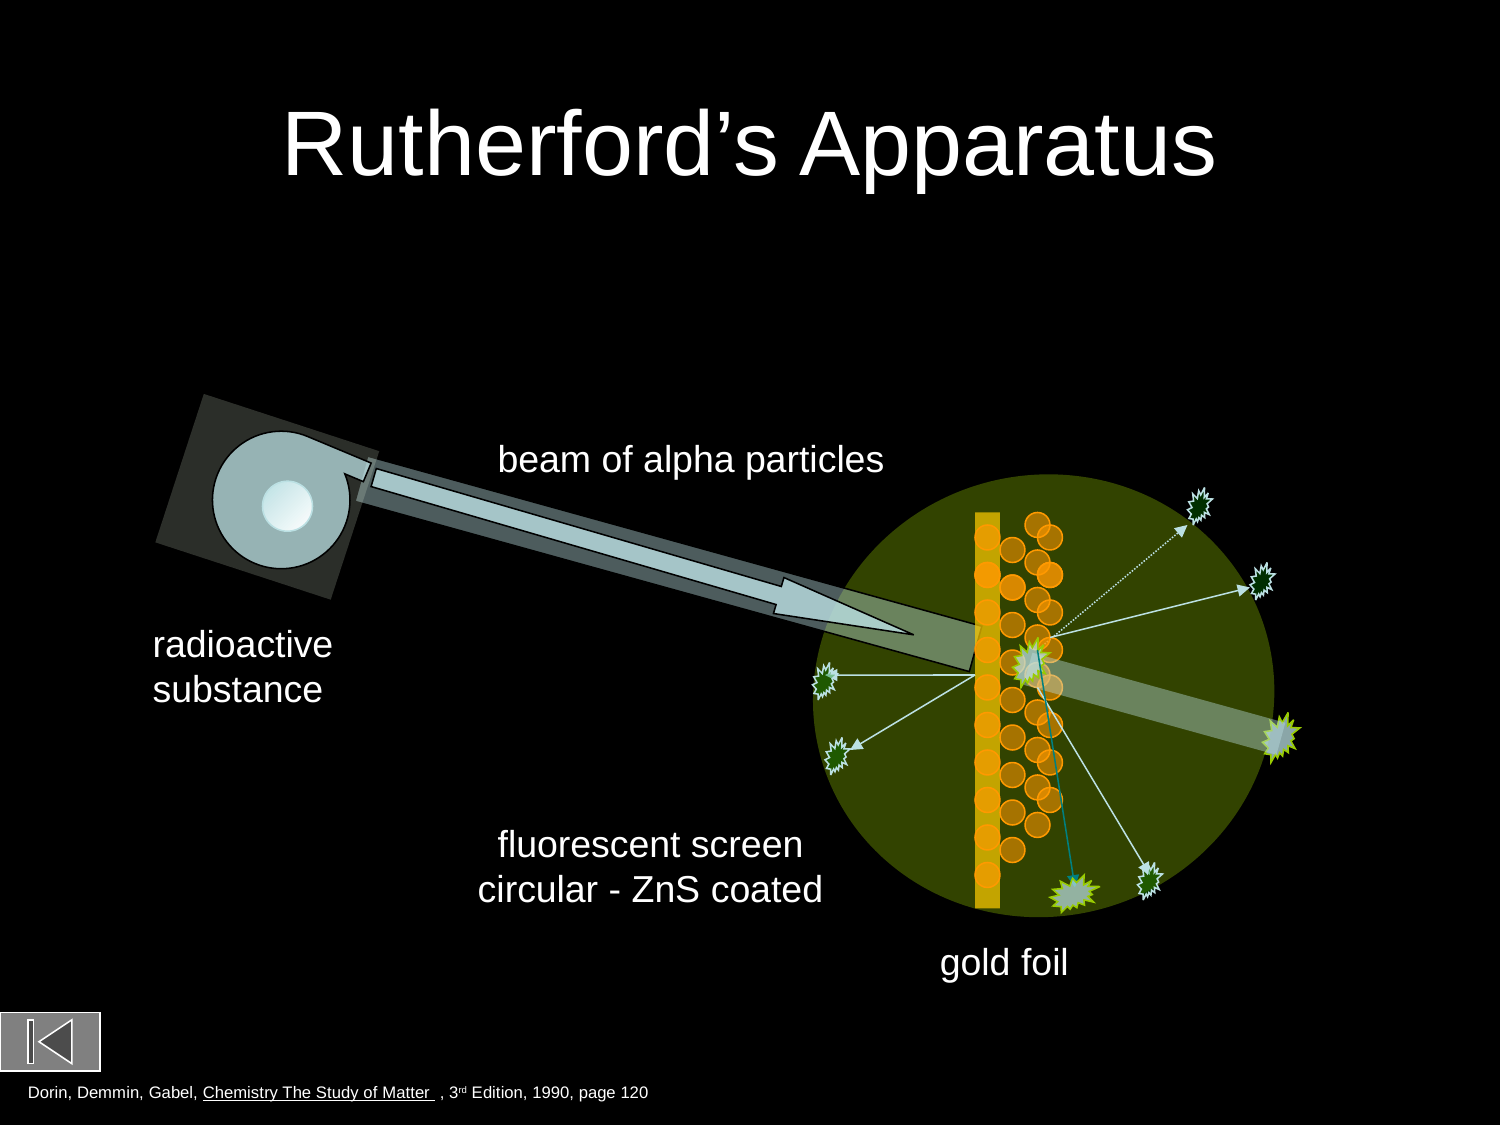

# Rutherford’s Apparatus

beam of alpha particles

radioactive
substance

fluorescent screen
circular - ZnS coated

gold foil

Dorin, Demmin, Gabel, Chemistry The Study of Matter  , 3rd Edition, 1990, page 120